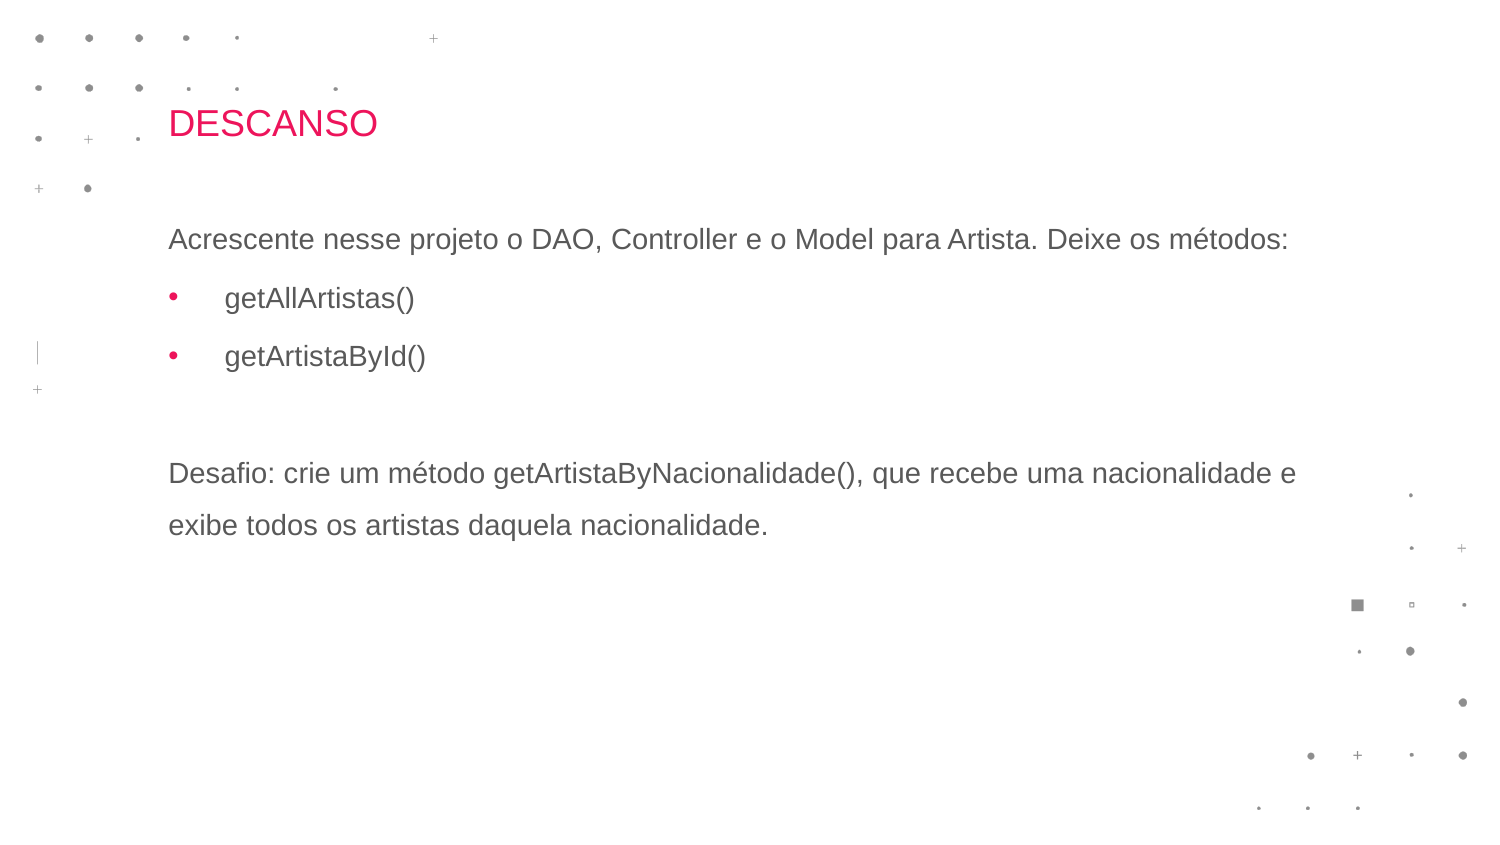

DESCANSO
Acrescente nesse projeto o DAO, Controller e o Model para Artista. Deixe os métodos:
getAllArtistas()
getArtistaById()

Desafio: crie um método getArtistaByNacionalidade(), que recebe uma nacionalidade e exibe todos os artistas daquela nacionalidade.